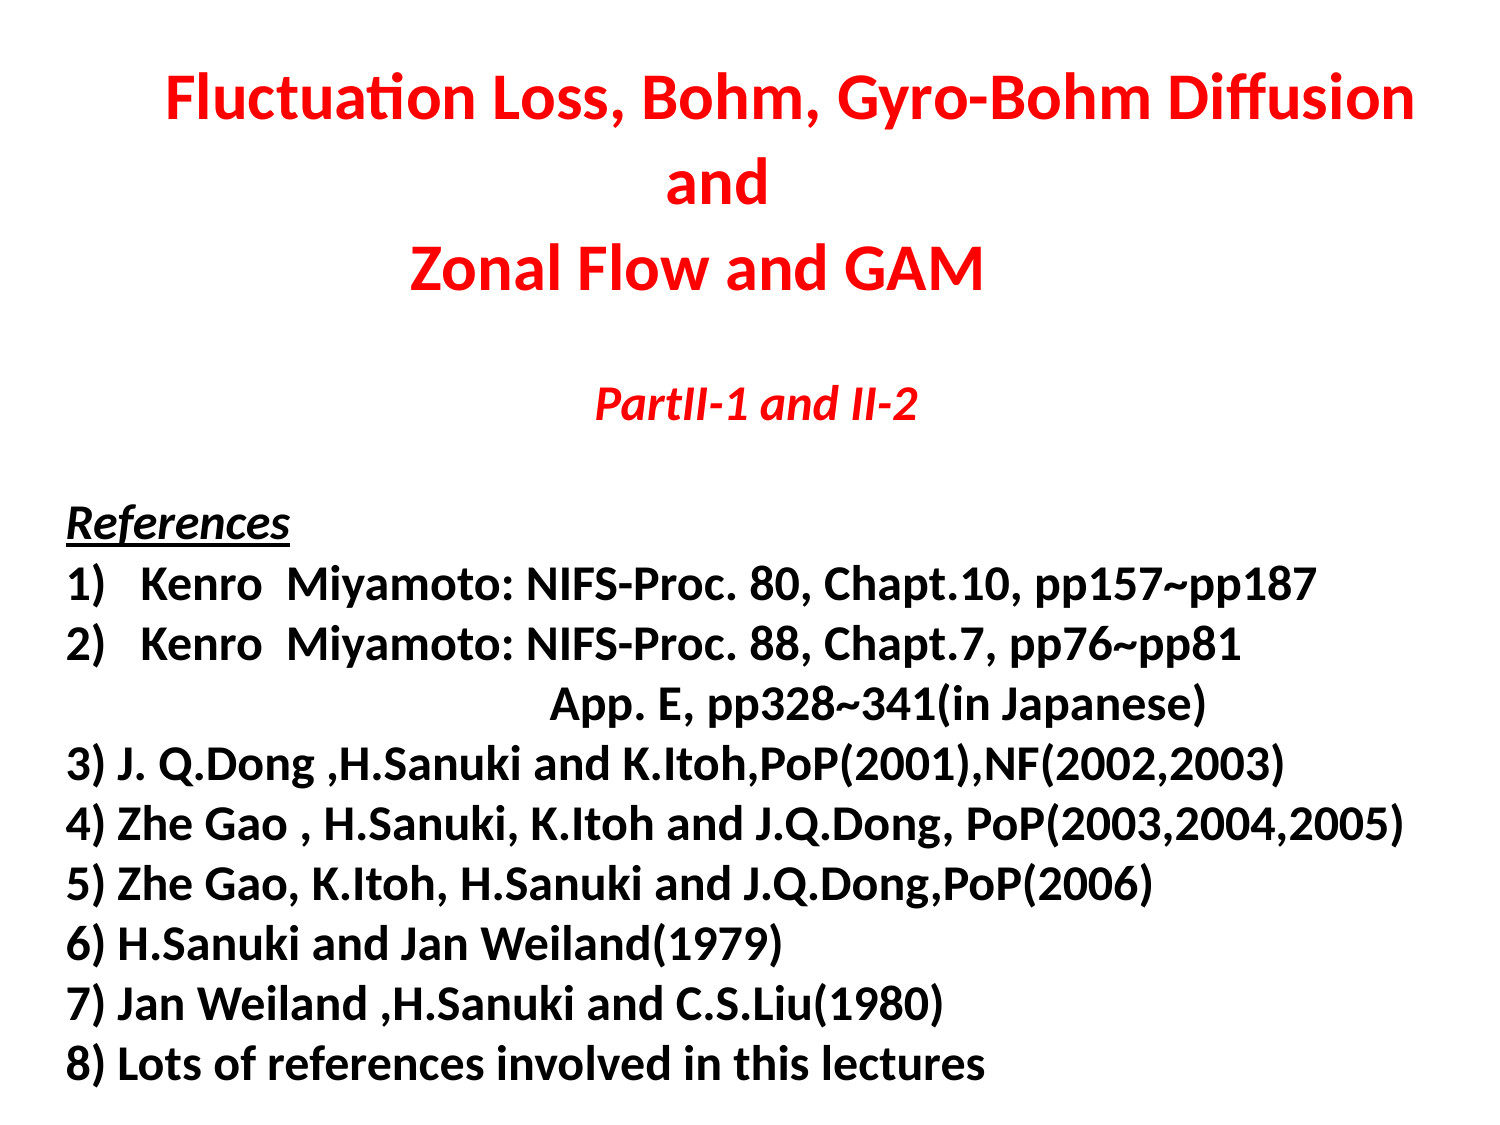

#
 　Fluctuation Loss, Bohm, Gyro-Bohm Diffusion
                                        and
                       Zonal Flow and GAM

                                               PartII-1 and II-2

References
Kenro  Miyamoto: NIFS-Proc. 80, Chapt.10, pp157~pp187
Kenro  Miyamoto: NIFS-Proc. 88, Chapt.7, pp76~pp81
                                           App. E, pp328~341(in Japanese)
3) J. Q.Dong ,H.Sanuki and K.Itoh,PoP(2001),NF(2002,2003)
4) Zhe Gao , H.Sanuki, K.Itoh and J.Q.Dong, PoP(2003,2004,2005)
5) Zhe Gao, K.Itoh, H.Sanuki and J.Q.Dong,PoP(2006)
6) H.Sanuki and Jan Weiland(1979)
7) Jan Weiland ,H.Sanuki and C.S.Liu(1980)
8) Lots of references involved in this lectures